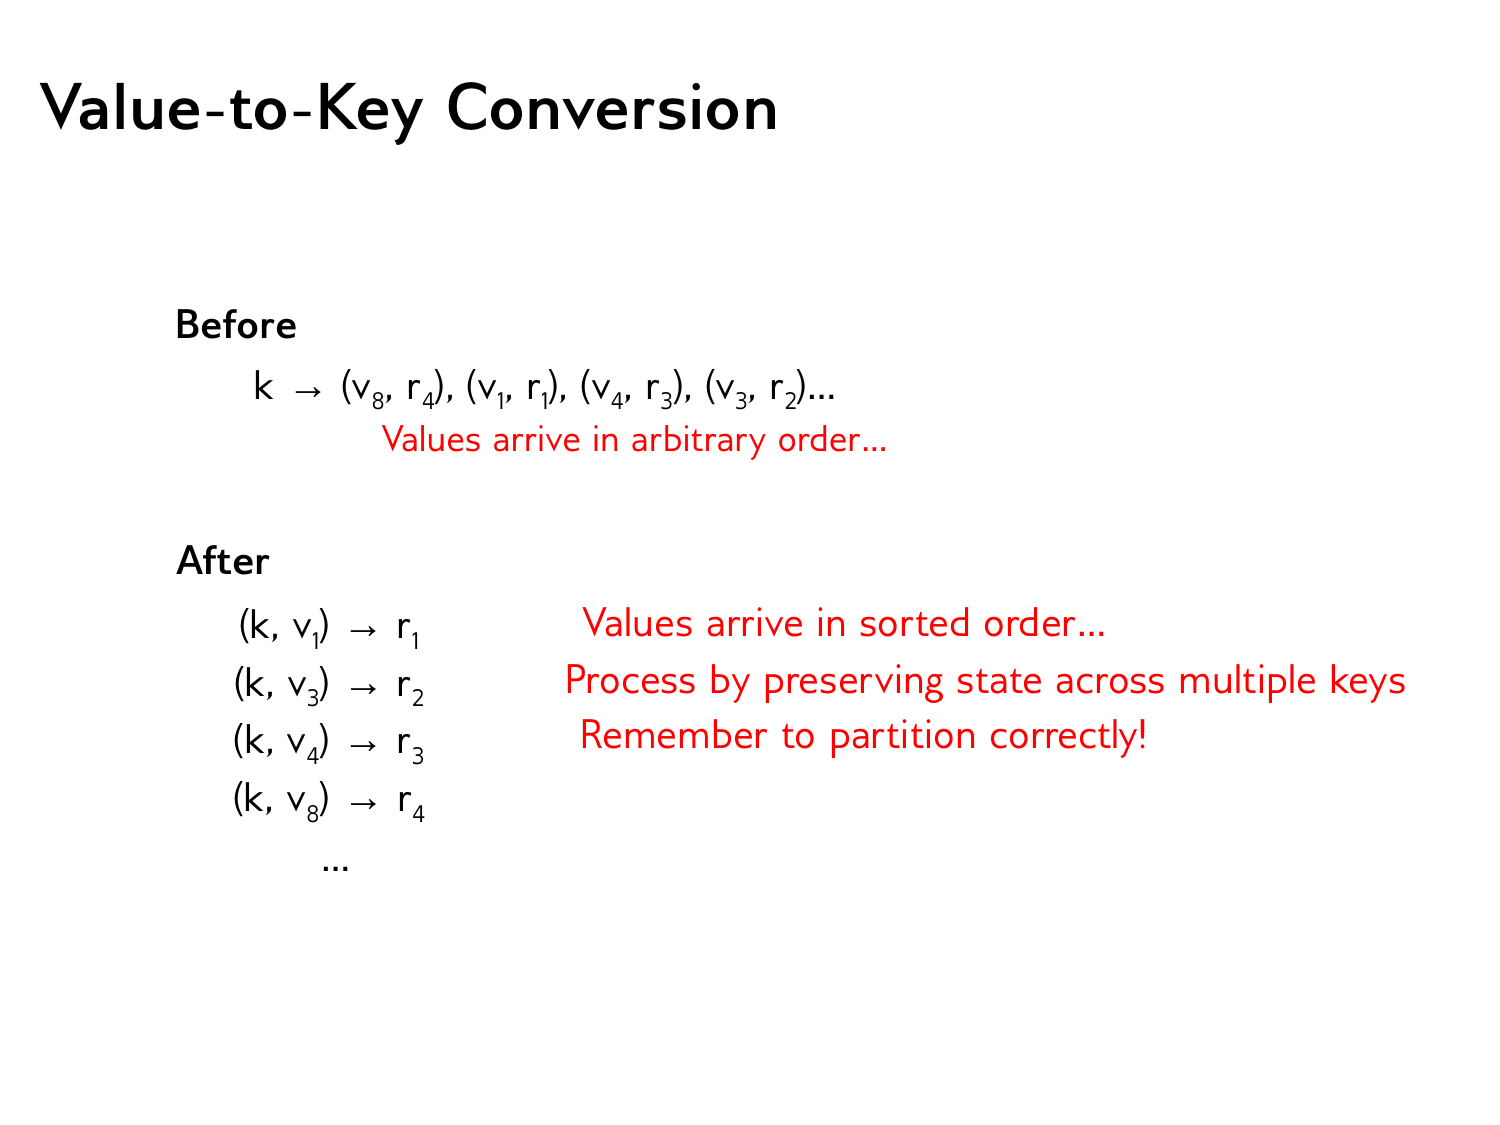

# Value-to-Key Conversion
Before
k → (v8, r4), (v1, r1), (v4, r3), (v3, r2)…
Values arrive in arbitrary order…
After
Values arrive in sorted order…
(k, v1) → r1
Process by preserving state across multiple keys
(k, v3) → r2
Remember to partition correctly!
(k, v4) → r3
(k, v8) → r4
…